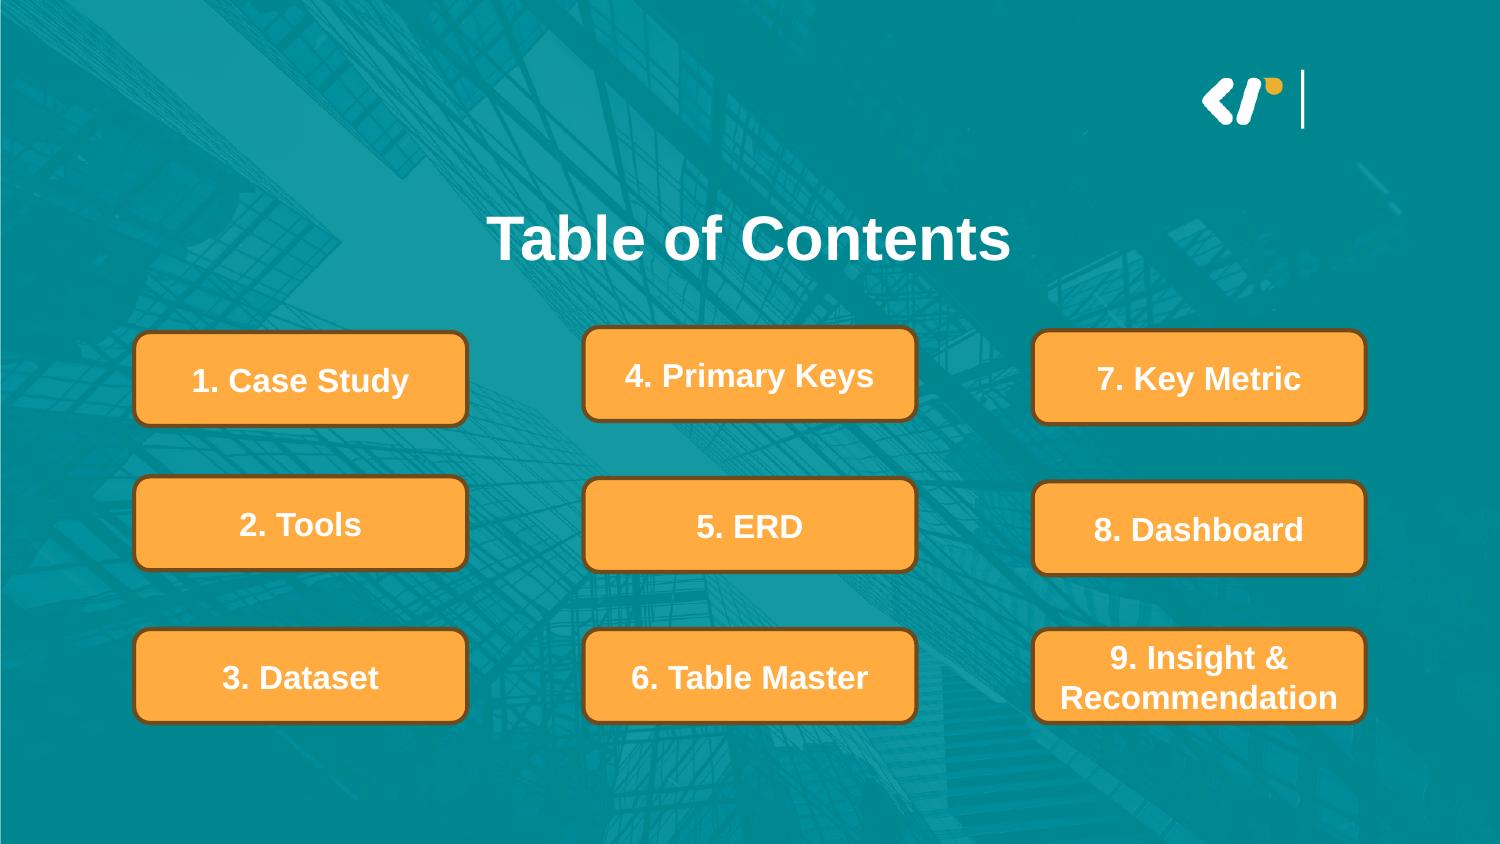

# Table of Contents
4. Primary Keys
7. Key Metric
1. Case Study
2. Tools
5. ERD
8. Dashboard
3. Dataset
6. Table Master
9. Insight & Recommendation